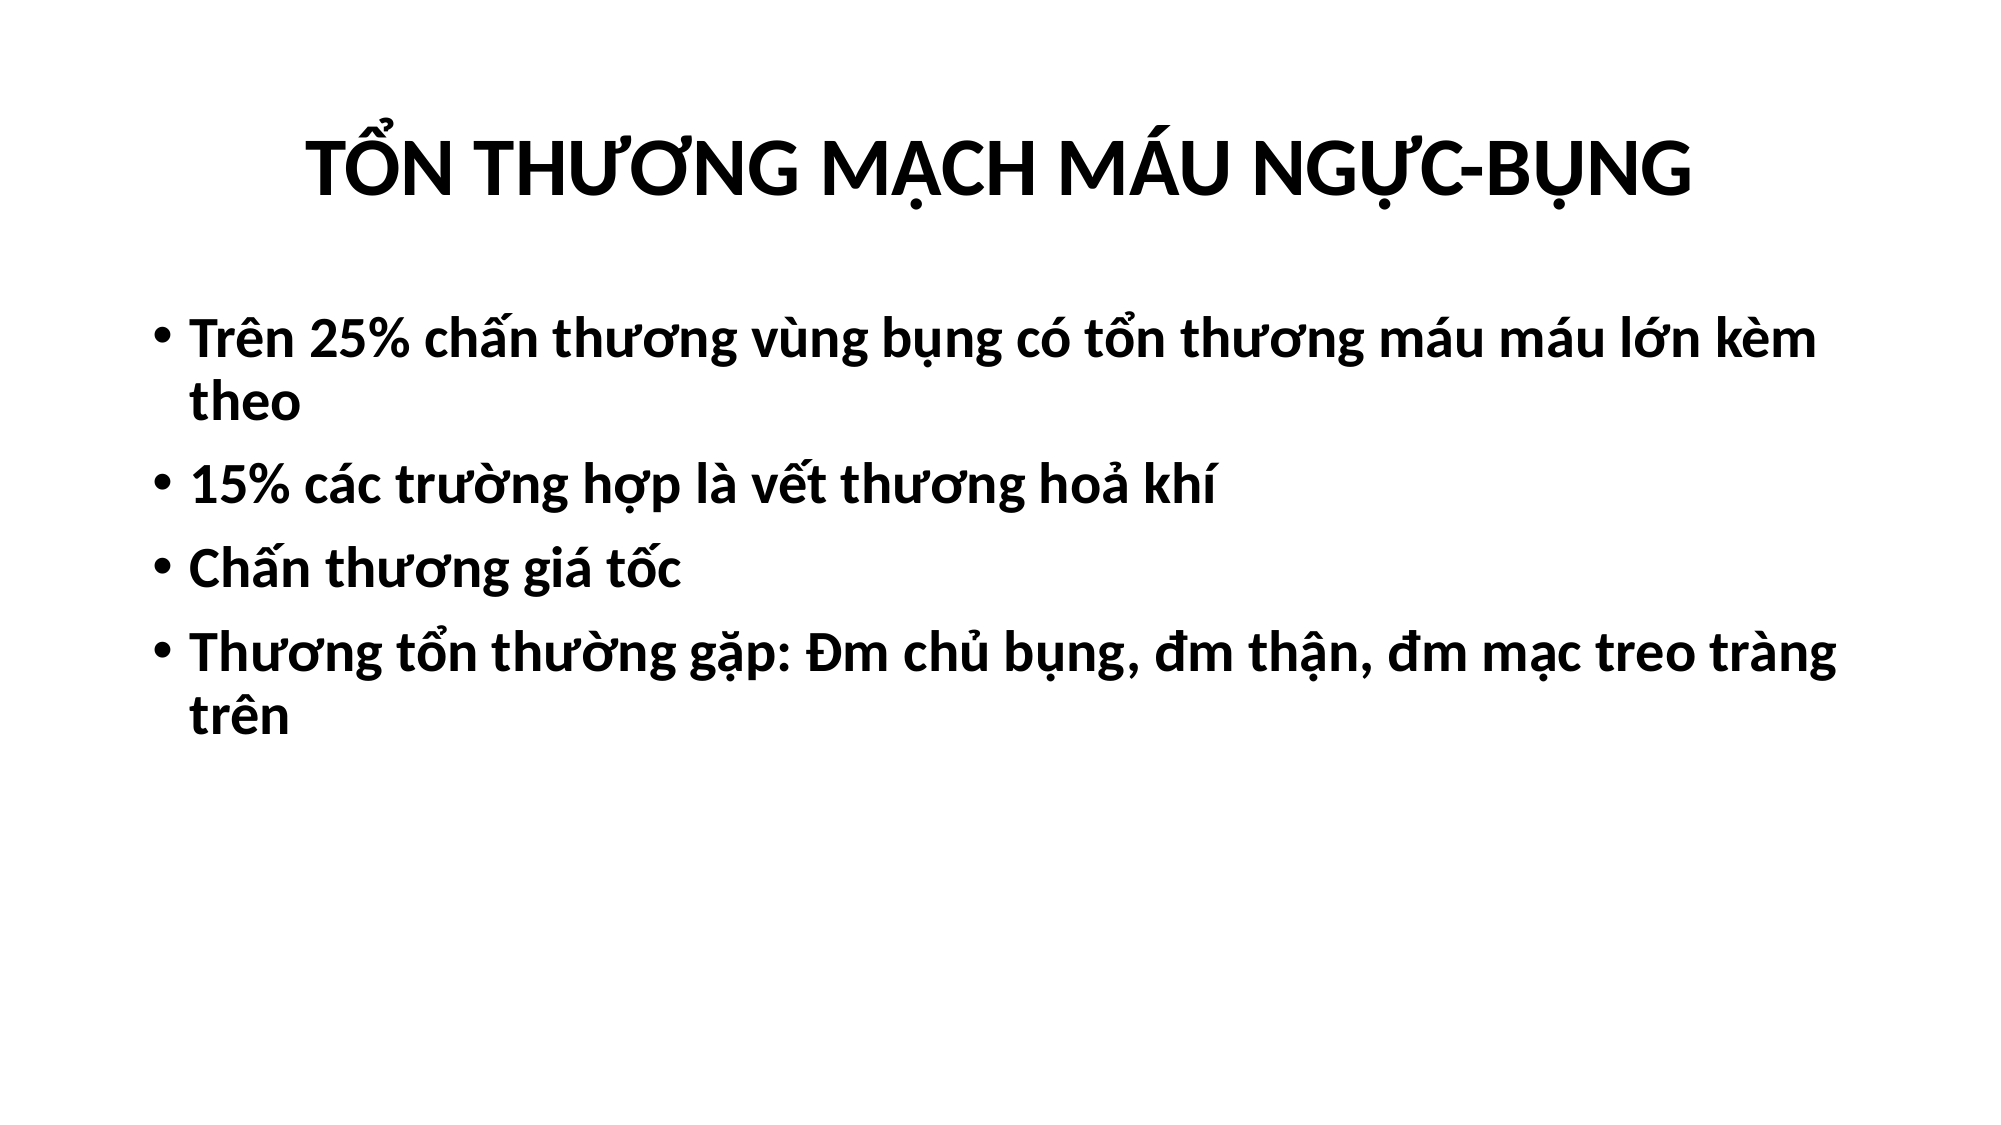

# TỔN THƯƠNG MẠCH MÁU NGỰC-BỤNG
Trên 25% chấn thương vùng bụng có tổn thương máu máu lớn kèm theo
15% các trường hợp là vết thương hoả khí
Chấn thương giá tốc
Thương tổn thường gặp: Đm chủ bụng, đm thận, đm mạc treo tràng trên